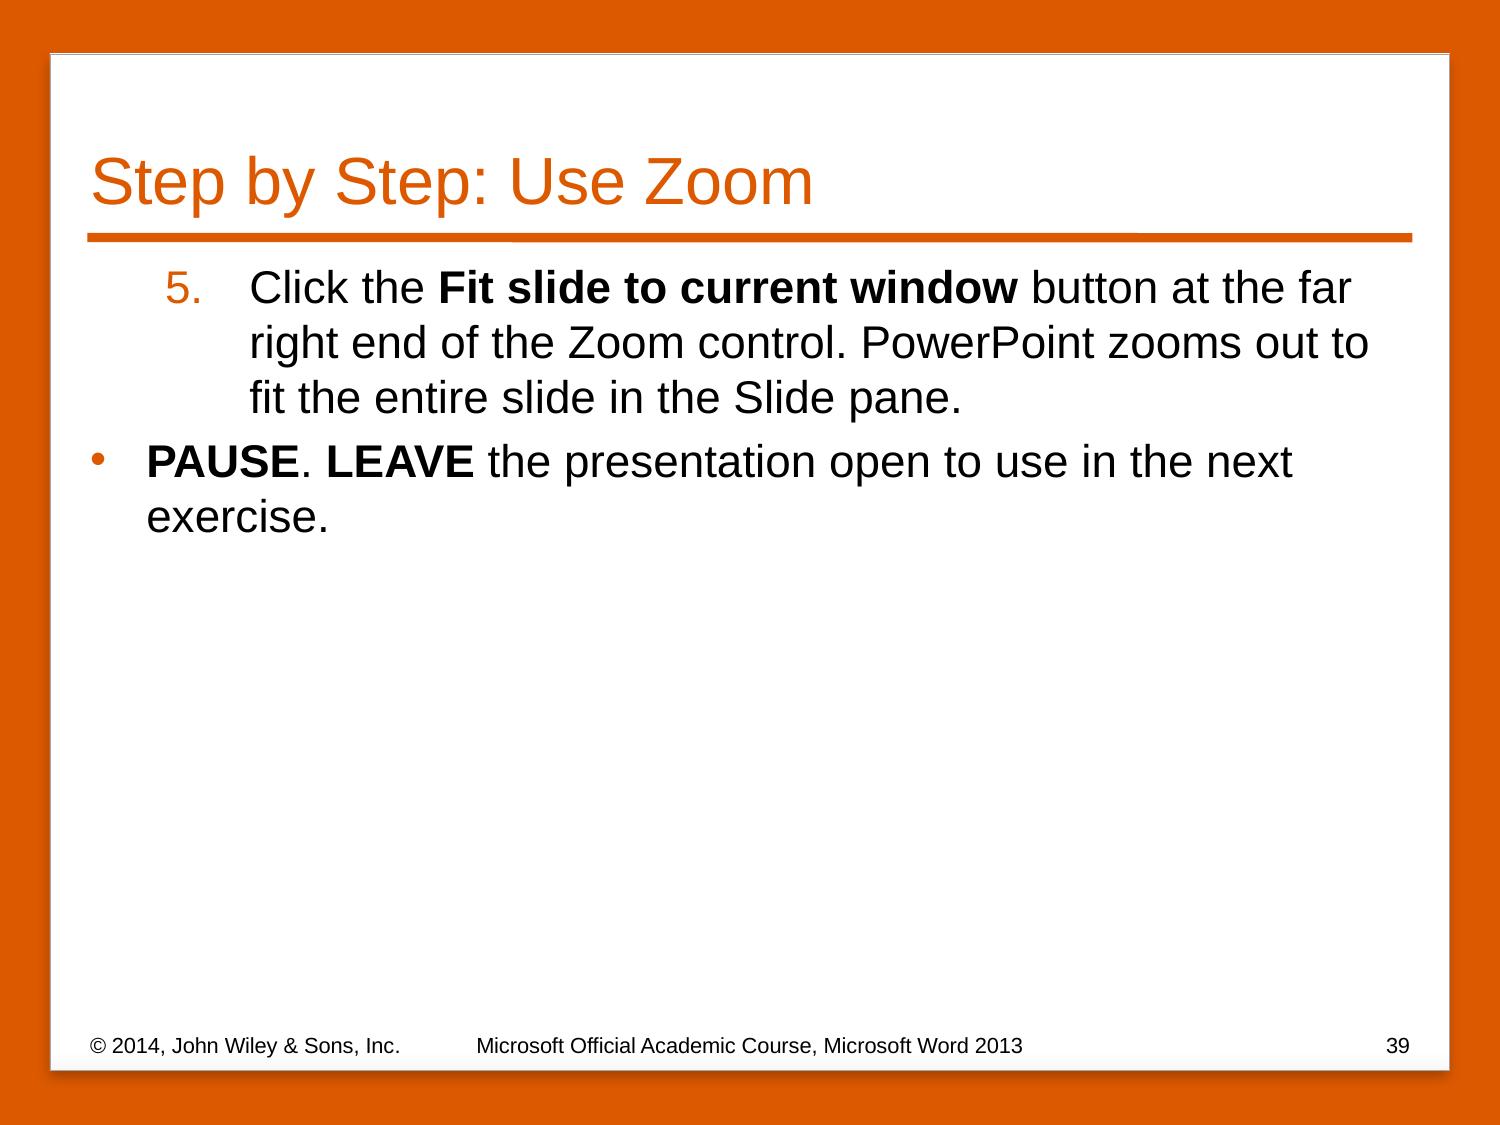

# Step by Step: Use Zoom
Click the Fit slide to current window button at the far right end of the Zoom control. PowerPoint zooms out to fit the entire slide in the Slide pane.
PAUSE. LEAVE the presentation open to use in the next exercise.
© 2014, John Wiley & Sons, Inc.
Microsoft Official Academic Course, Microsoft Word 2013
39